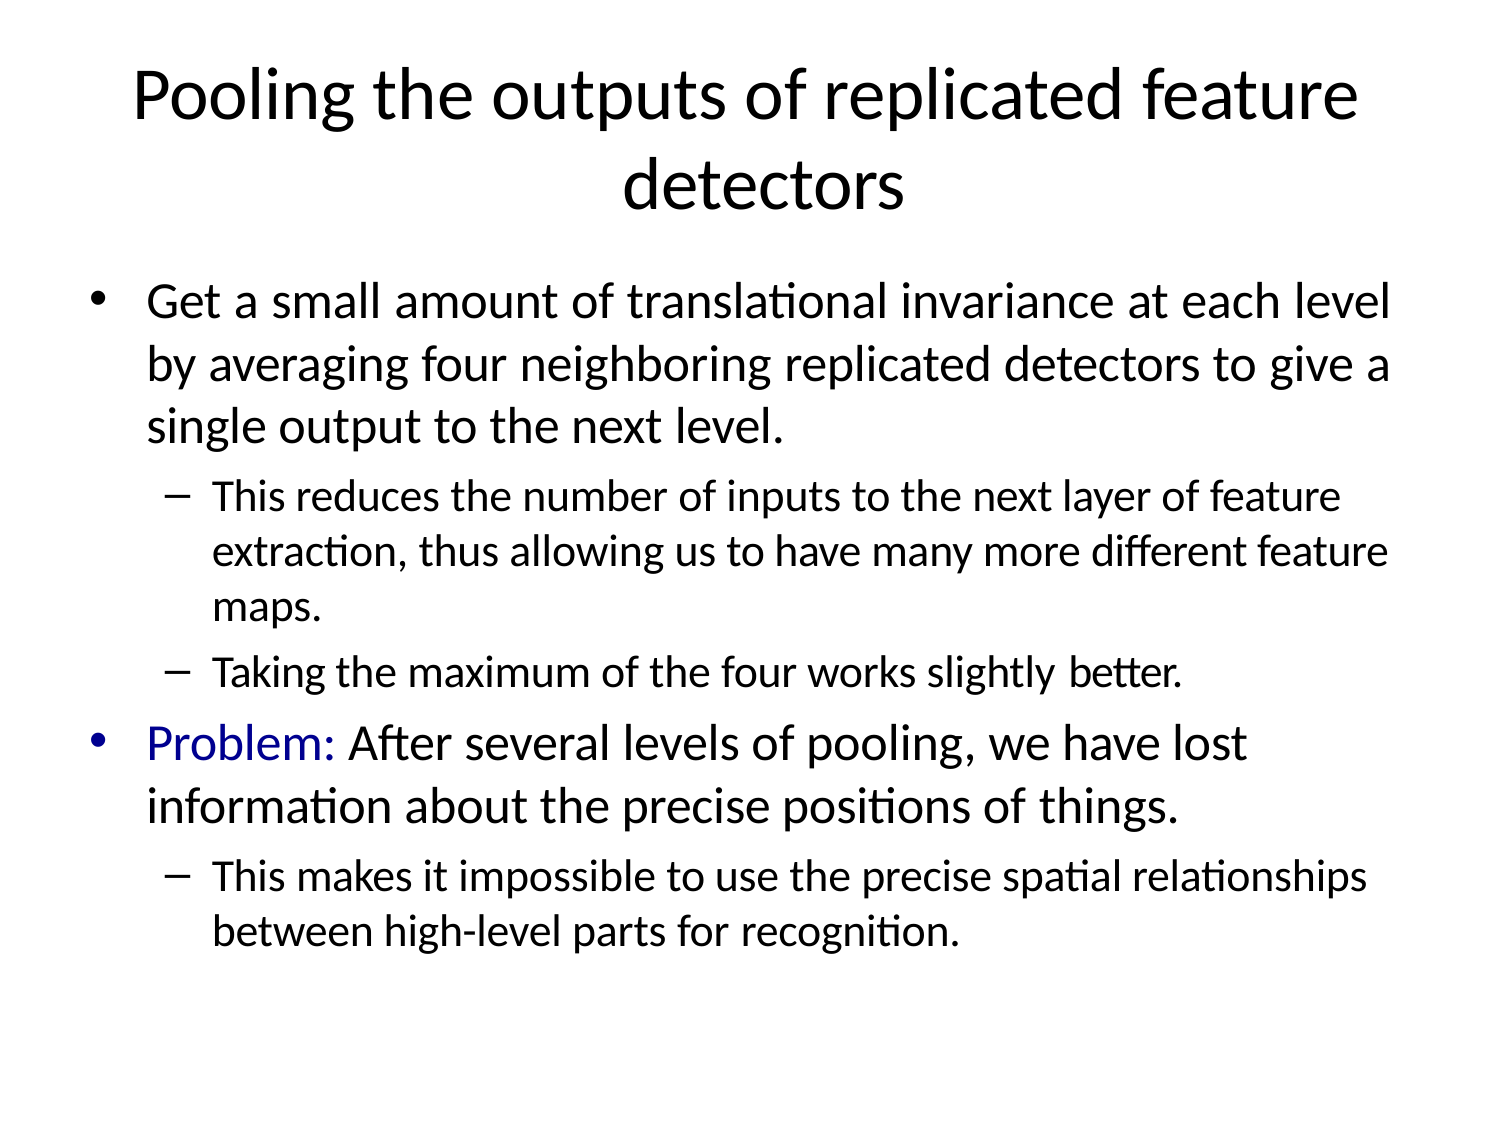

# Pooling the outputs of replicated feature  detectors
Get a small amount of translational invariance at each level  by averaging four neighboring replicated detectors to give a  single output to the next level.
This reduces the number of inputs to the next layer of feature  extraction, thus allowing us to have many more different feature  maps.
Taking the maximum of the four works slightly better.
Problem: After several levels of pooling, we have lost  information about the precise positions of things.
This makes it impossible to use the precise spatial relationships  between high-level parts for recognition.